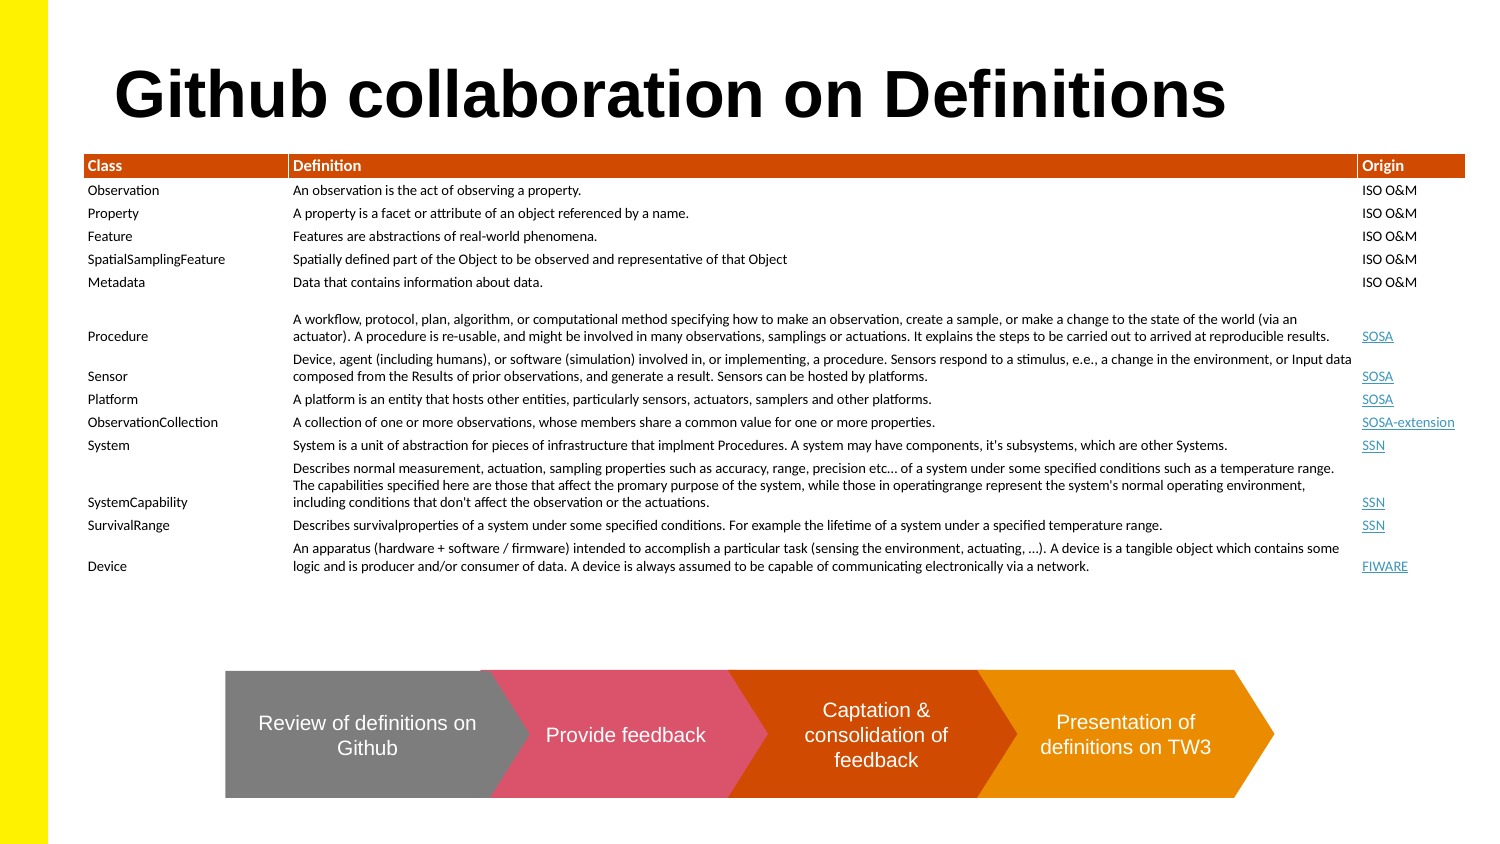

Github collaboration on Definitions
| Class | Definition | Origin |
| --- | --- | --- |
| Observation | An observation is the act of observing a property. | ISO O&M |
| Property | A property is a facet or attribute of an object referenced by a name. | ISO O&M |
| Feature | Features are abstractions of real-world phenomena. | ISO O&M |
| SpatialSamplingFeature | Spatially defined part of the Object to be observed and representative of that Object | ISO O&M |
| Metadata | Data that contains information about data. | ISO O&M |
| Procedure | A workflow, protocol, plan, algorithm, or computational method specifying how to make an observation, create a sample, or make a change to the state of the world (via an actuator). A procedure is re-usable, and might be involved in many observations, samplings or actuations. It explains the steps to be carried out to arrived at reproducible results. | SOSA |
| Sensor | Device, agent (including humans), or software (simulation) involved in, or implementing, a procedure. Sensors respond to a stimulus, e.e., a change in the environment, or Input data composed from the Results of prior observations, and generate a result. Sensors can be hosted by platforms. | SOSA |
| Platform | A platform is an entity that hosts other entities, particularly sensors, actuators, samplers and other platforms. | SOSA |
| ObservationCollection | A collection of one or more observations, whose members share a common value for one or more properties. | SOSA-extension |
| System | System is a unit of abstraction for pieces of infrastructure that implment Procedures. A system may have components, it's subsystems, which are other Systems. | SSN |
| SystemCapability | Describes normal measurement, actuation, sampling properties such as accuracy, range, precision etc… of a system under some specified conditions such as a temperature range. The capabilities specified here are those that affect the promary purpose of the system, while those in operatingrange represent the system's normal operating environment, including conditions that don't affect the observation or the actuations. | SSN |
| SurvivalRange | Describes survivalproperties of a system under some specified conditions. For example the lifetime of a system under a specified temperature range. | SSN |
| Device | An apparatus (hardware + software / firmware) intended to accomplish a particular task (sensing the environment, actuating, …). A device is a tangible object which contains some logic and is producer and/or consumer of data. A device is always assumed to be capable of communicating electronically via a network. | FIWARE |
Provide feedback
Captation & consolidation of feedback
Presentation of definitions on TW3
Review of definitions on Github